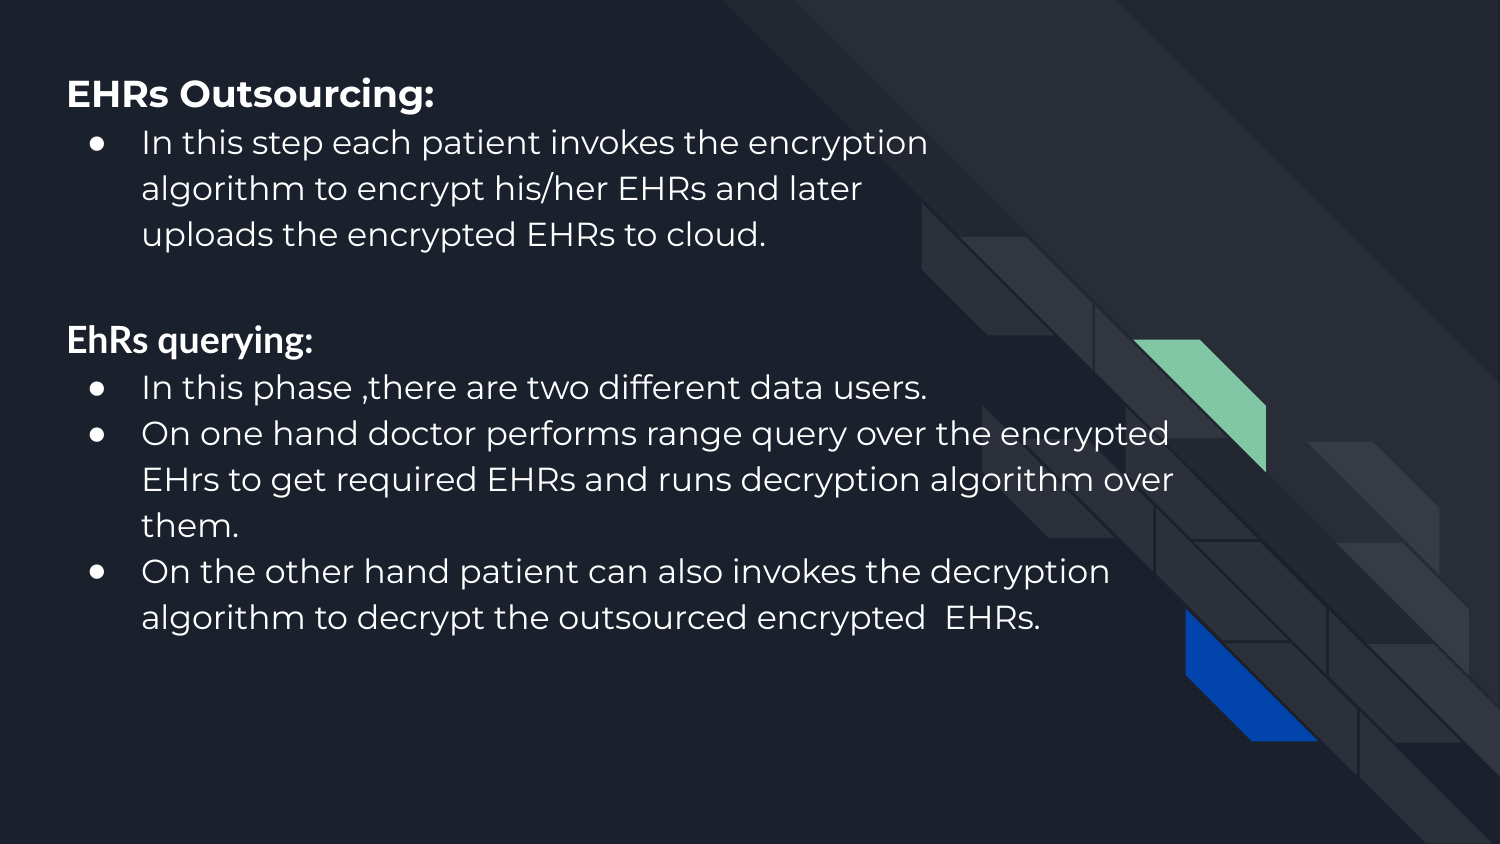

EHRs Outsourcing:
In this step each patient invokes the encryption algorithm to encrypt his/her EHRs and later uploads the encrypted EHRs to cloud.
EhRs querying:
In this phase ,there are two different data users.
On one hand doctor performs range query over the encrypted EHrs to get required EHRs and runs decryption algorithm over them.
On the other hand patient can also invokes the decryption algorithm to decrypt the outsourced encrypted  EHRs.